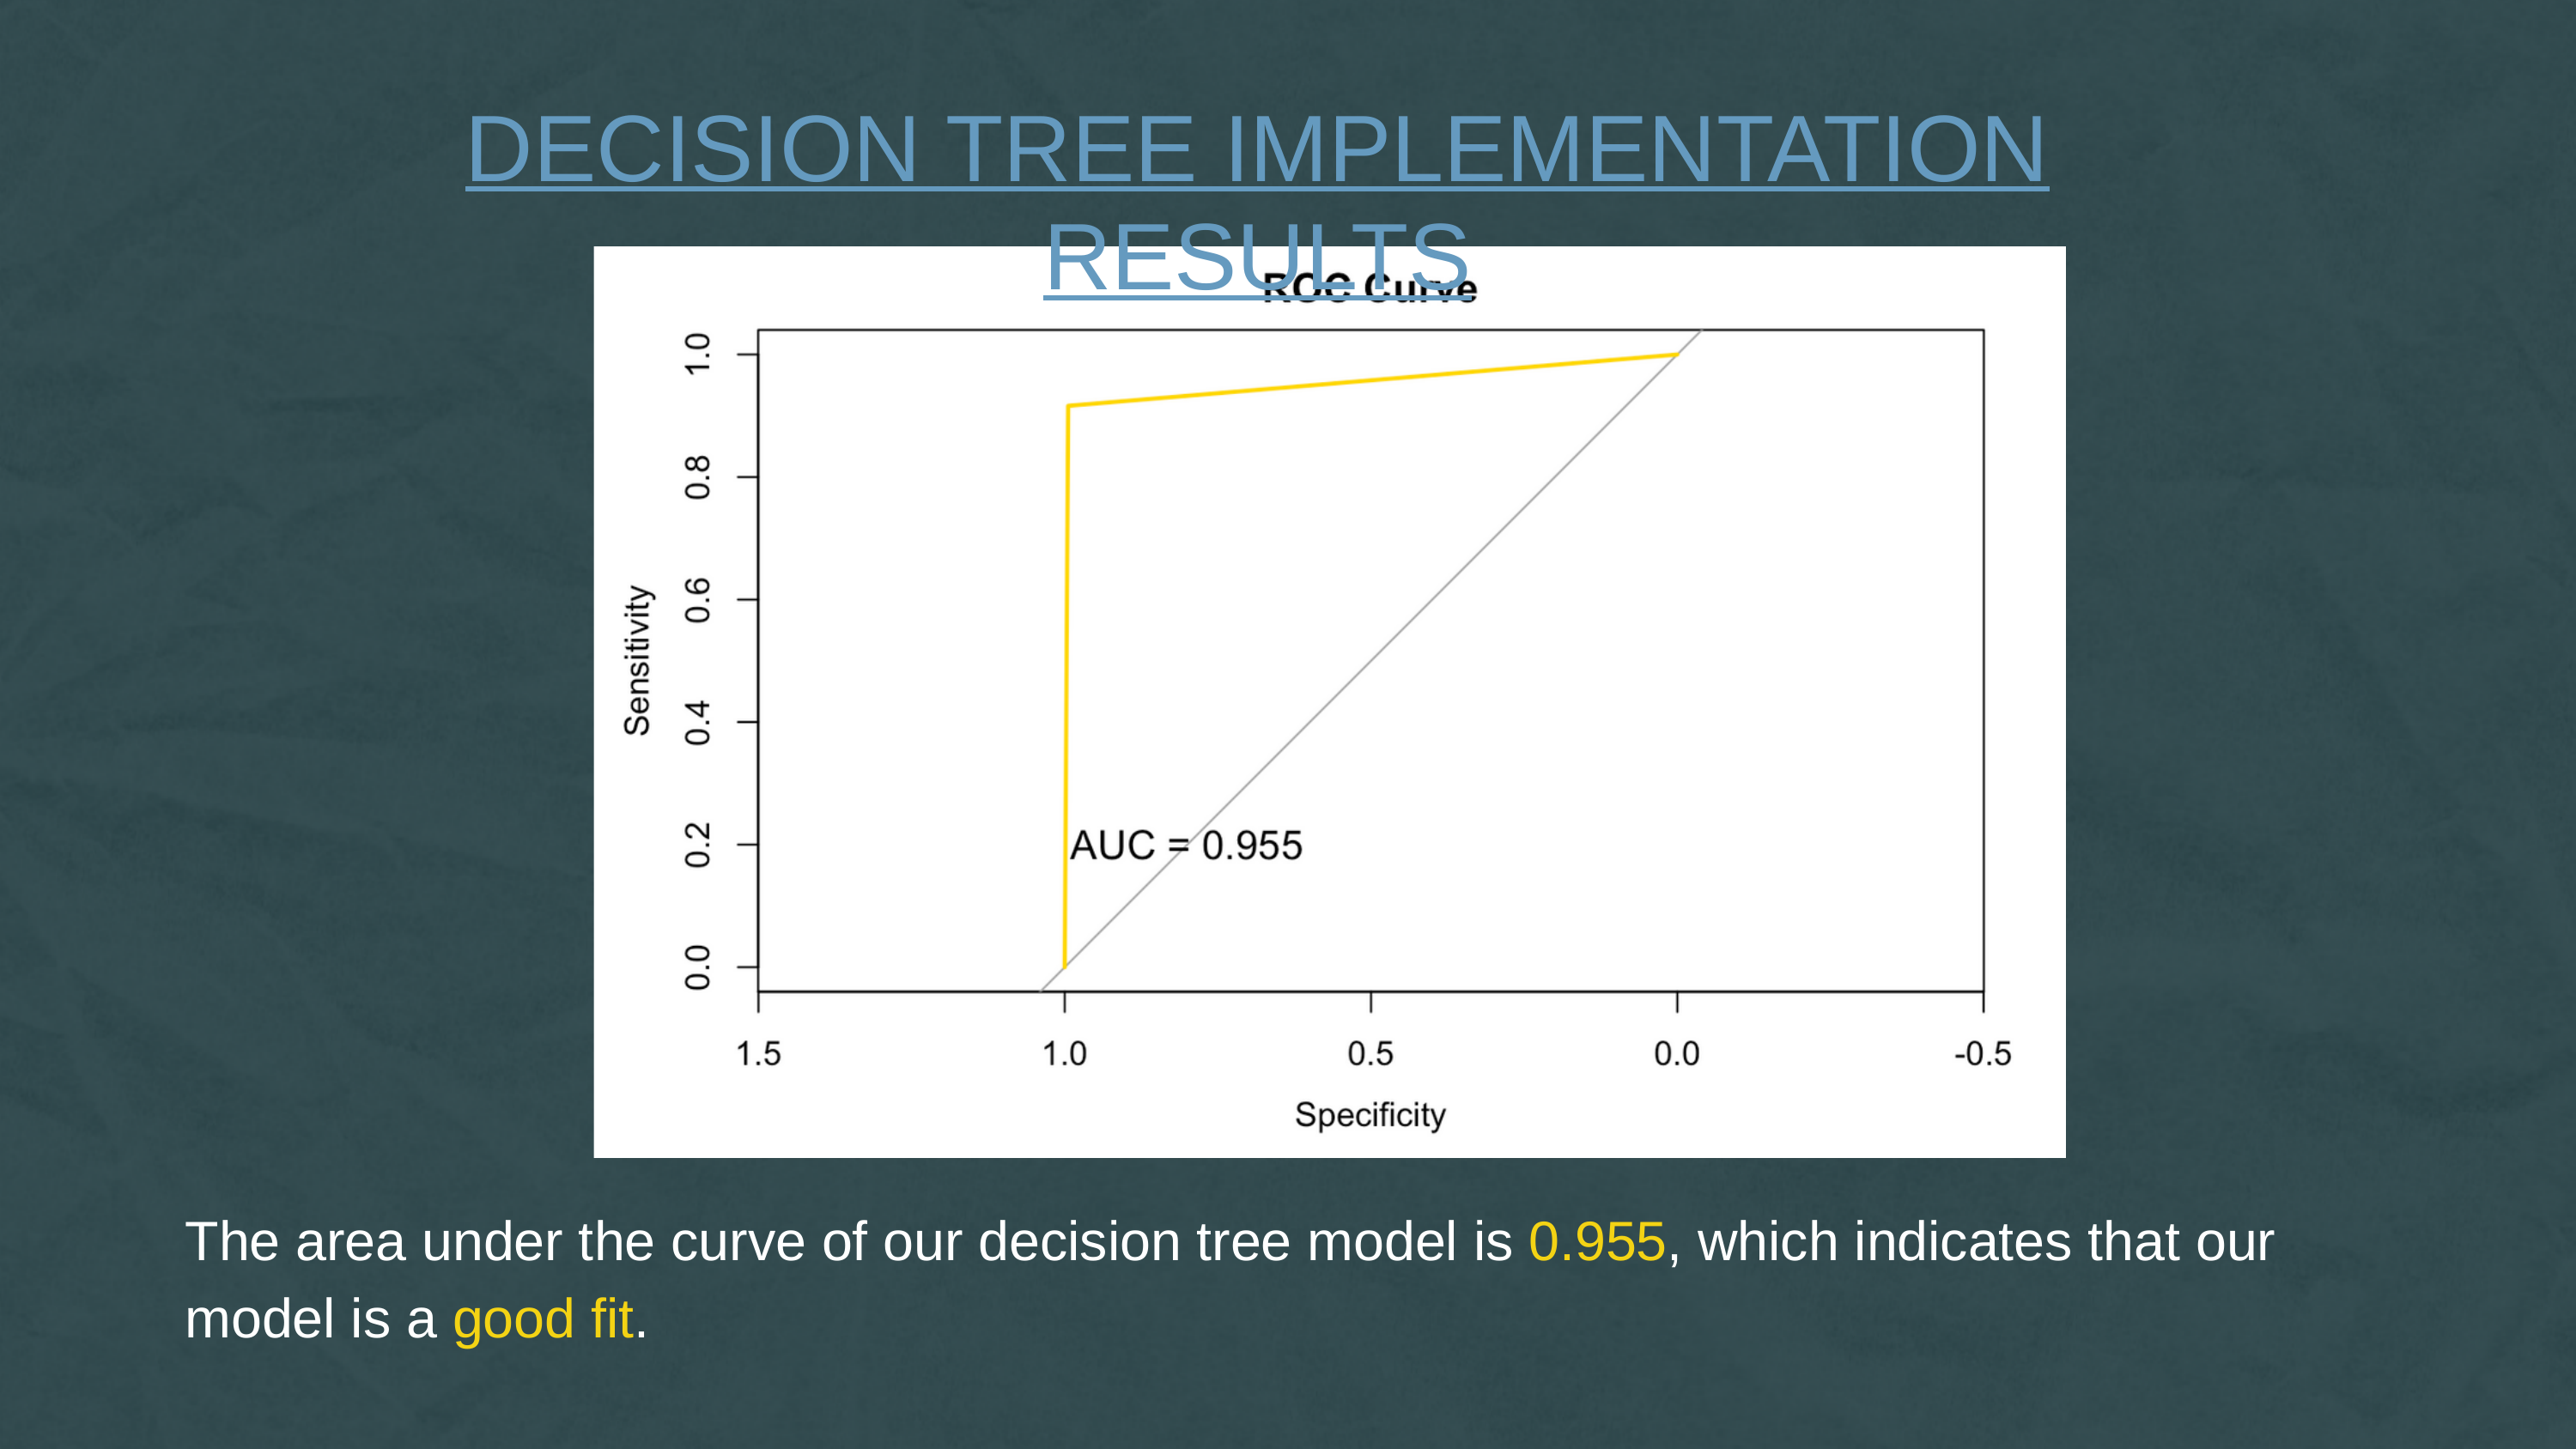

DECISION TREE IMPLEMENTATION RESULTS

The area under the curve of our decision tree model is 0.955, which indicates that our model is a good fit.